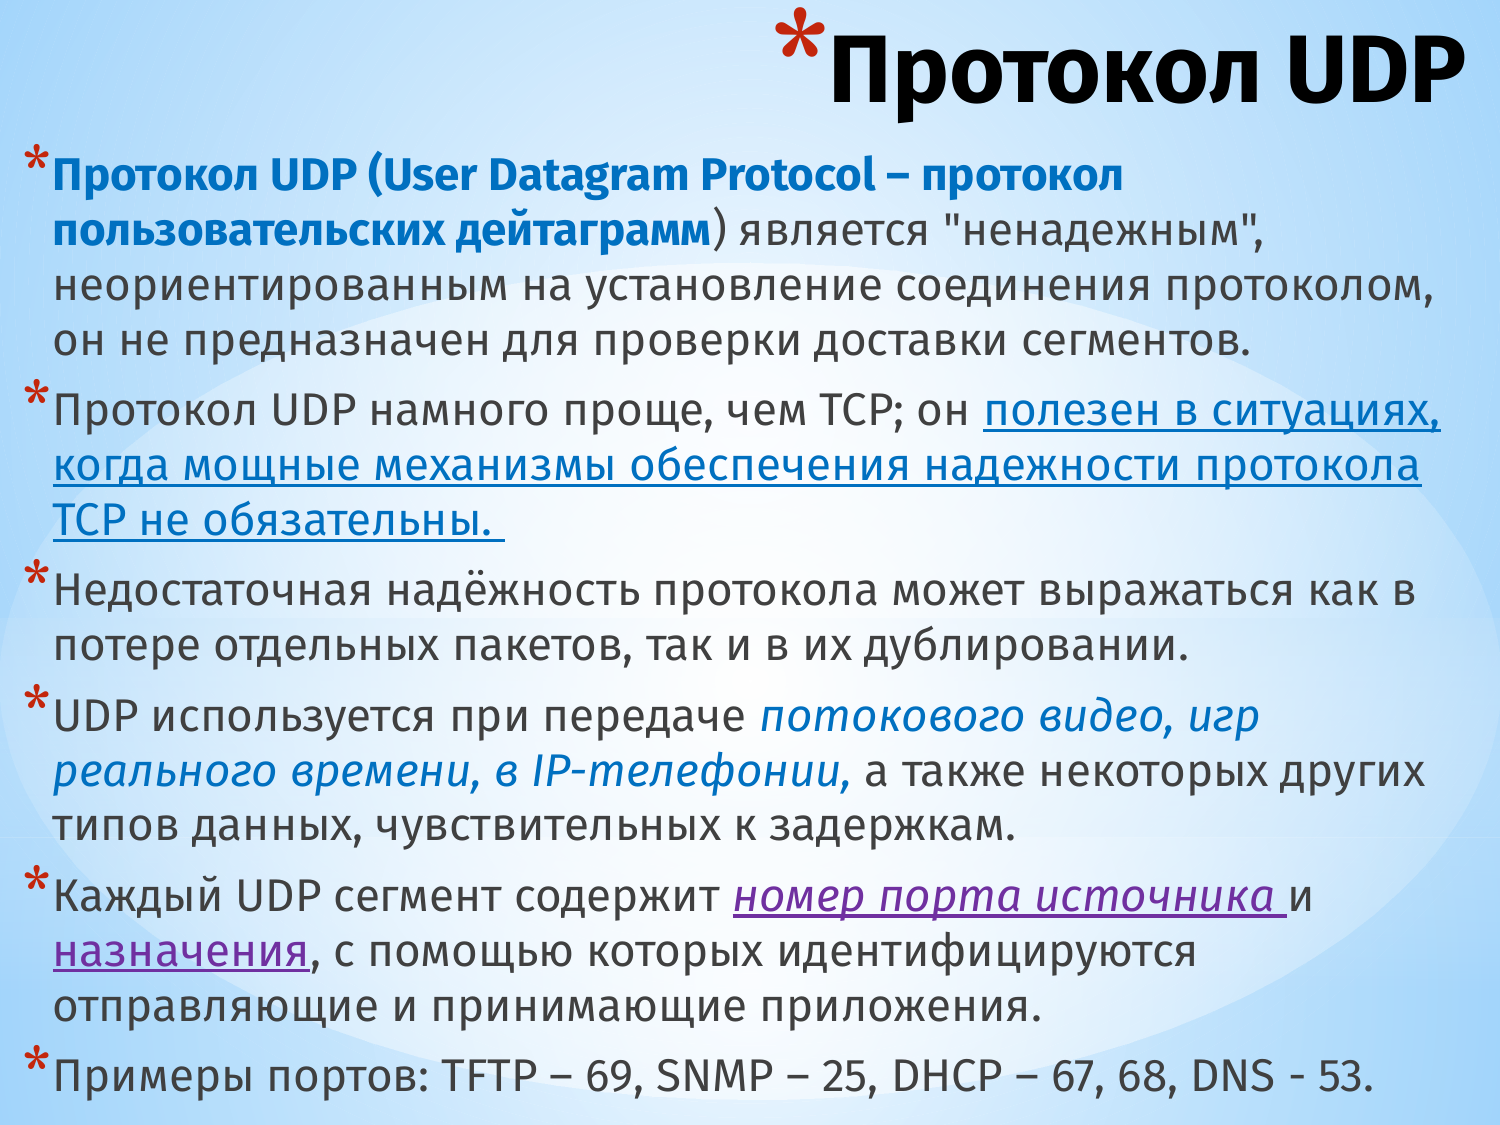

# Протокол UDP
Протокол UDP (User Datagram Protocol – протокол пользовательских дейтаграмм) является "ненадежным", неориентированным на установление соединения протоколом, он не предназначен для проверки доставки сегментов.
Протокол UDP намного проще, чем ТСР; он полезен в ситуациях, когда мощные механизмы обеспечения надежности протокола ТСР не обязательны.
Недостаточная надёжность протокола может выражаться как в потере отдельных пакетов, так и в их дублировании.
UDP используется при передаче потокового видео, игр реального времени, в IP-телефонии, а также некоторых других типов данных, чувствительных к задержкам.
Каждый UDP сегмент содержит номер порта источника и назначения, с помощью которых идентифицируются отправляющие и принимающие приложения.
Примеры портов: TFTP – 69, SNMP – 25, DHCP – 67, 68, DNS - 53.